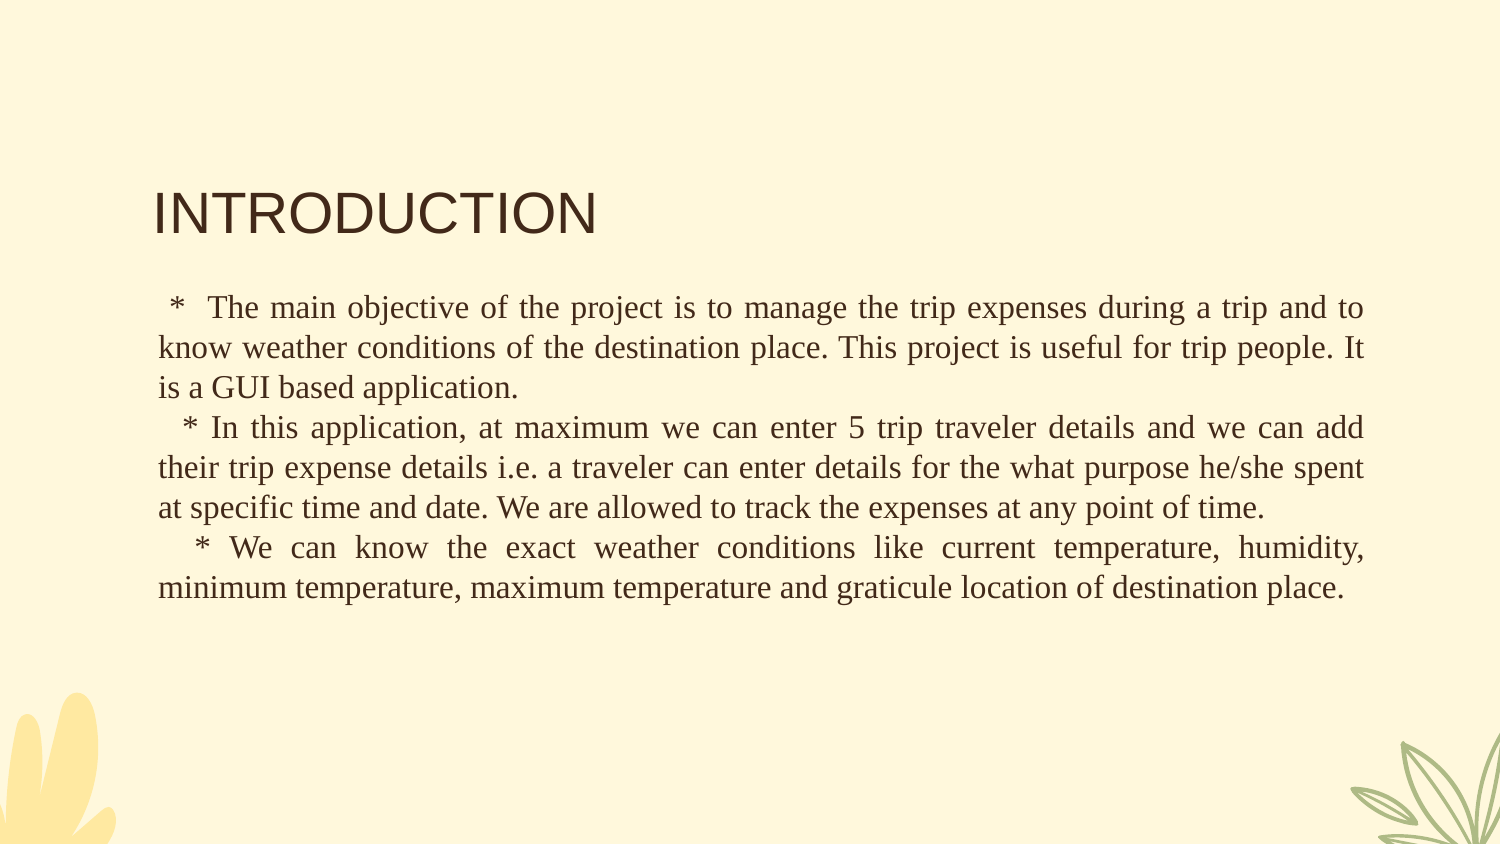

# INTRODUCTION
 *  The main objective of the project is to manage the trip expenses during a trip and to know weather conditions of the destination place. This project is useful for trip people. It is a GUI based application.
  * In this application, at maximum we can enter 5 trip traveler details and we can add their trip expense details i.e. a traveler can enter details for the what purpose he/she spent at specific time and date. We are allowed to track the expenses at any point of time.
  * We can know the exact weather conditions like current temperature, humidity, minimum temperature, maximum temperature and graticule location of destination place.